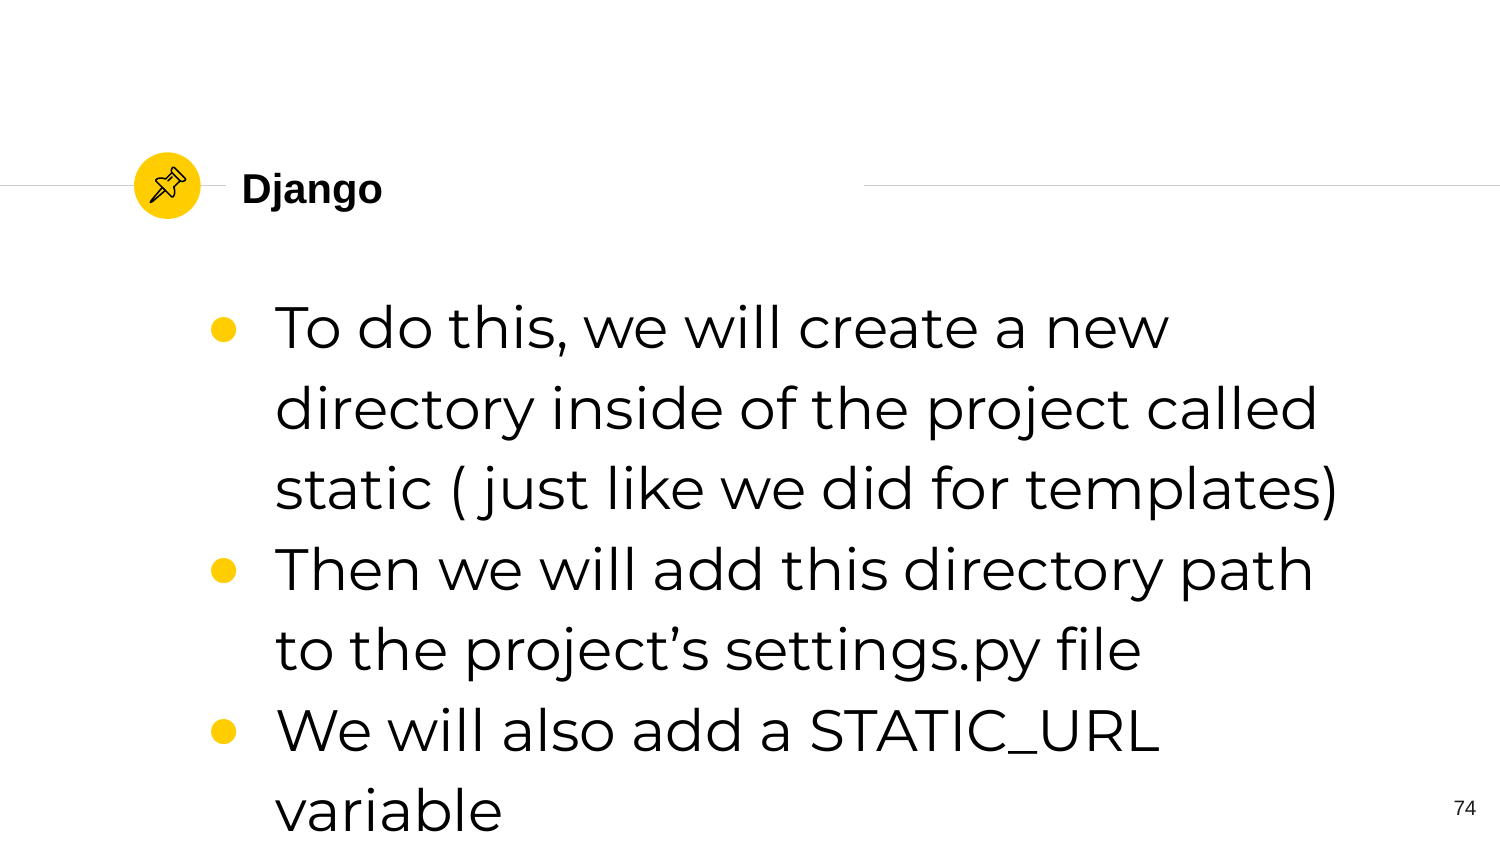

# Django

To do this, we will create a new directory inside of the project called static ( just like we did for templates)
Then we will add this directory path to the project’s settings.py file
We will also add a STATIC_URL variable
74